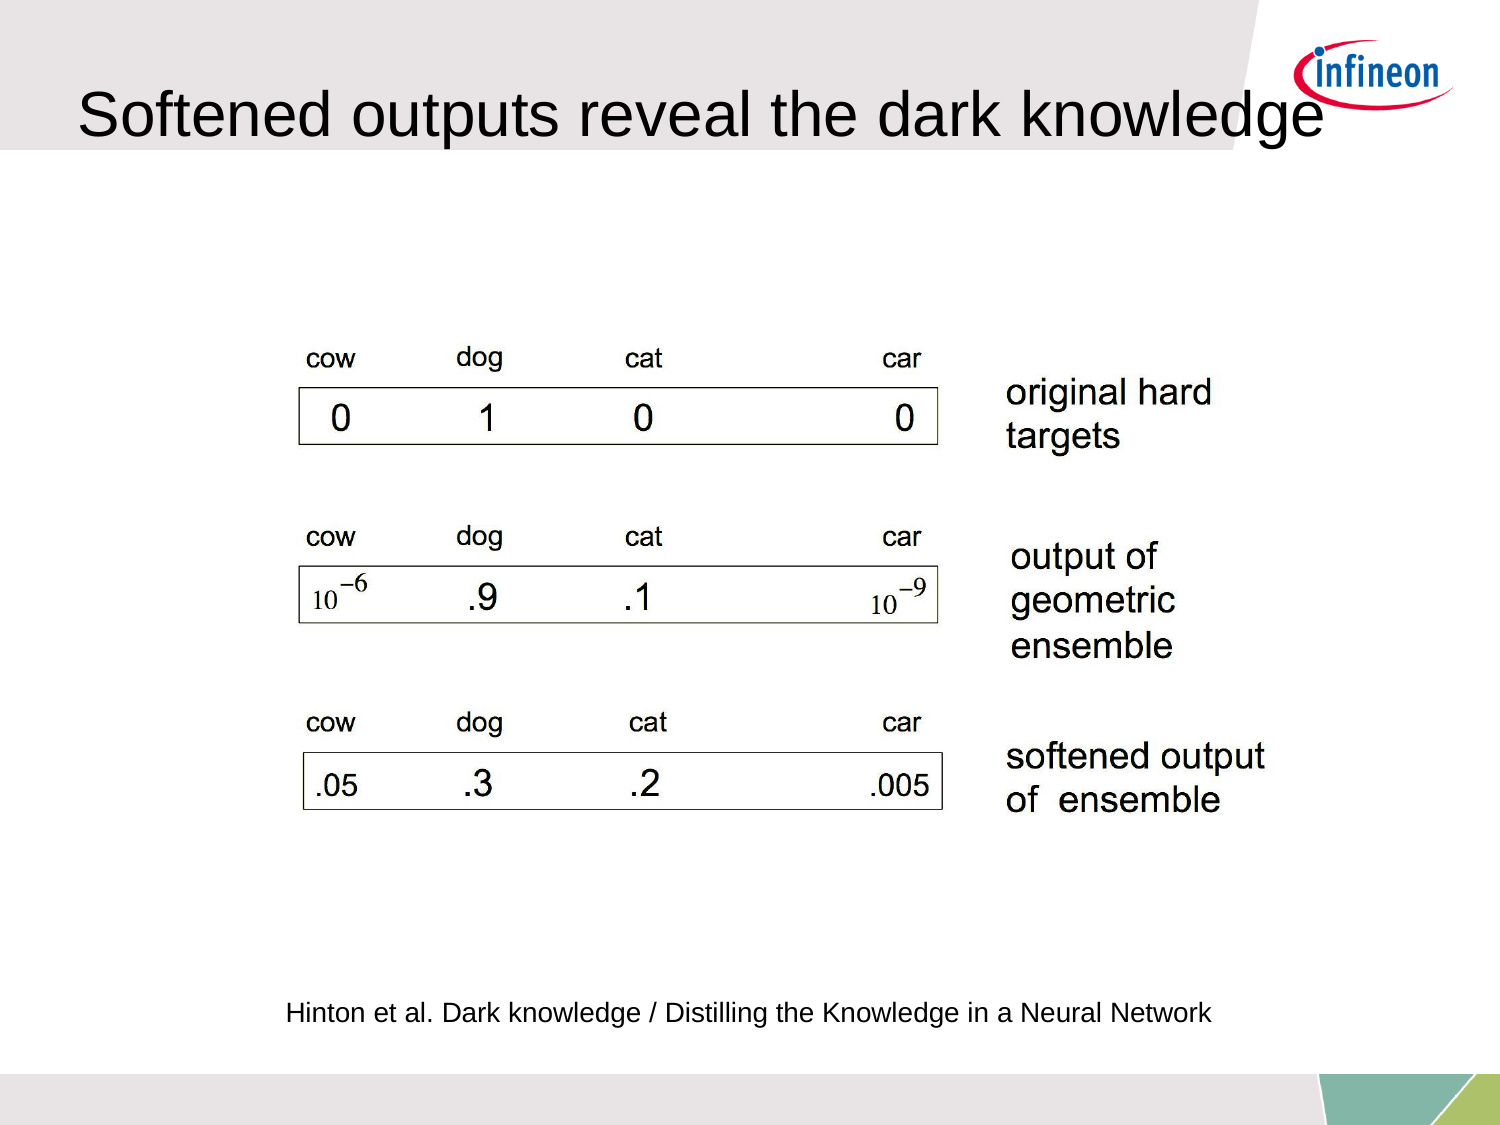

# Softened outputs reveal the dark knowledge

Hinton et al. Dark knowledge / Distilling the Knowledge in a Neural Network